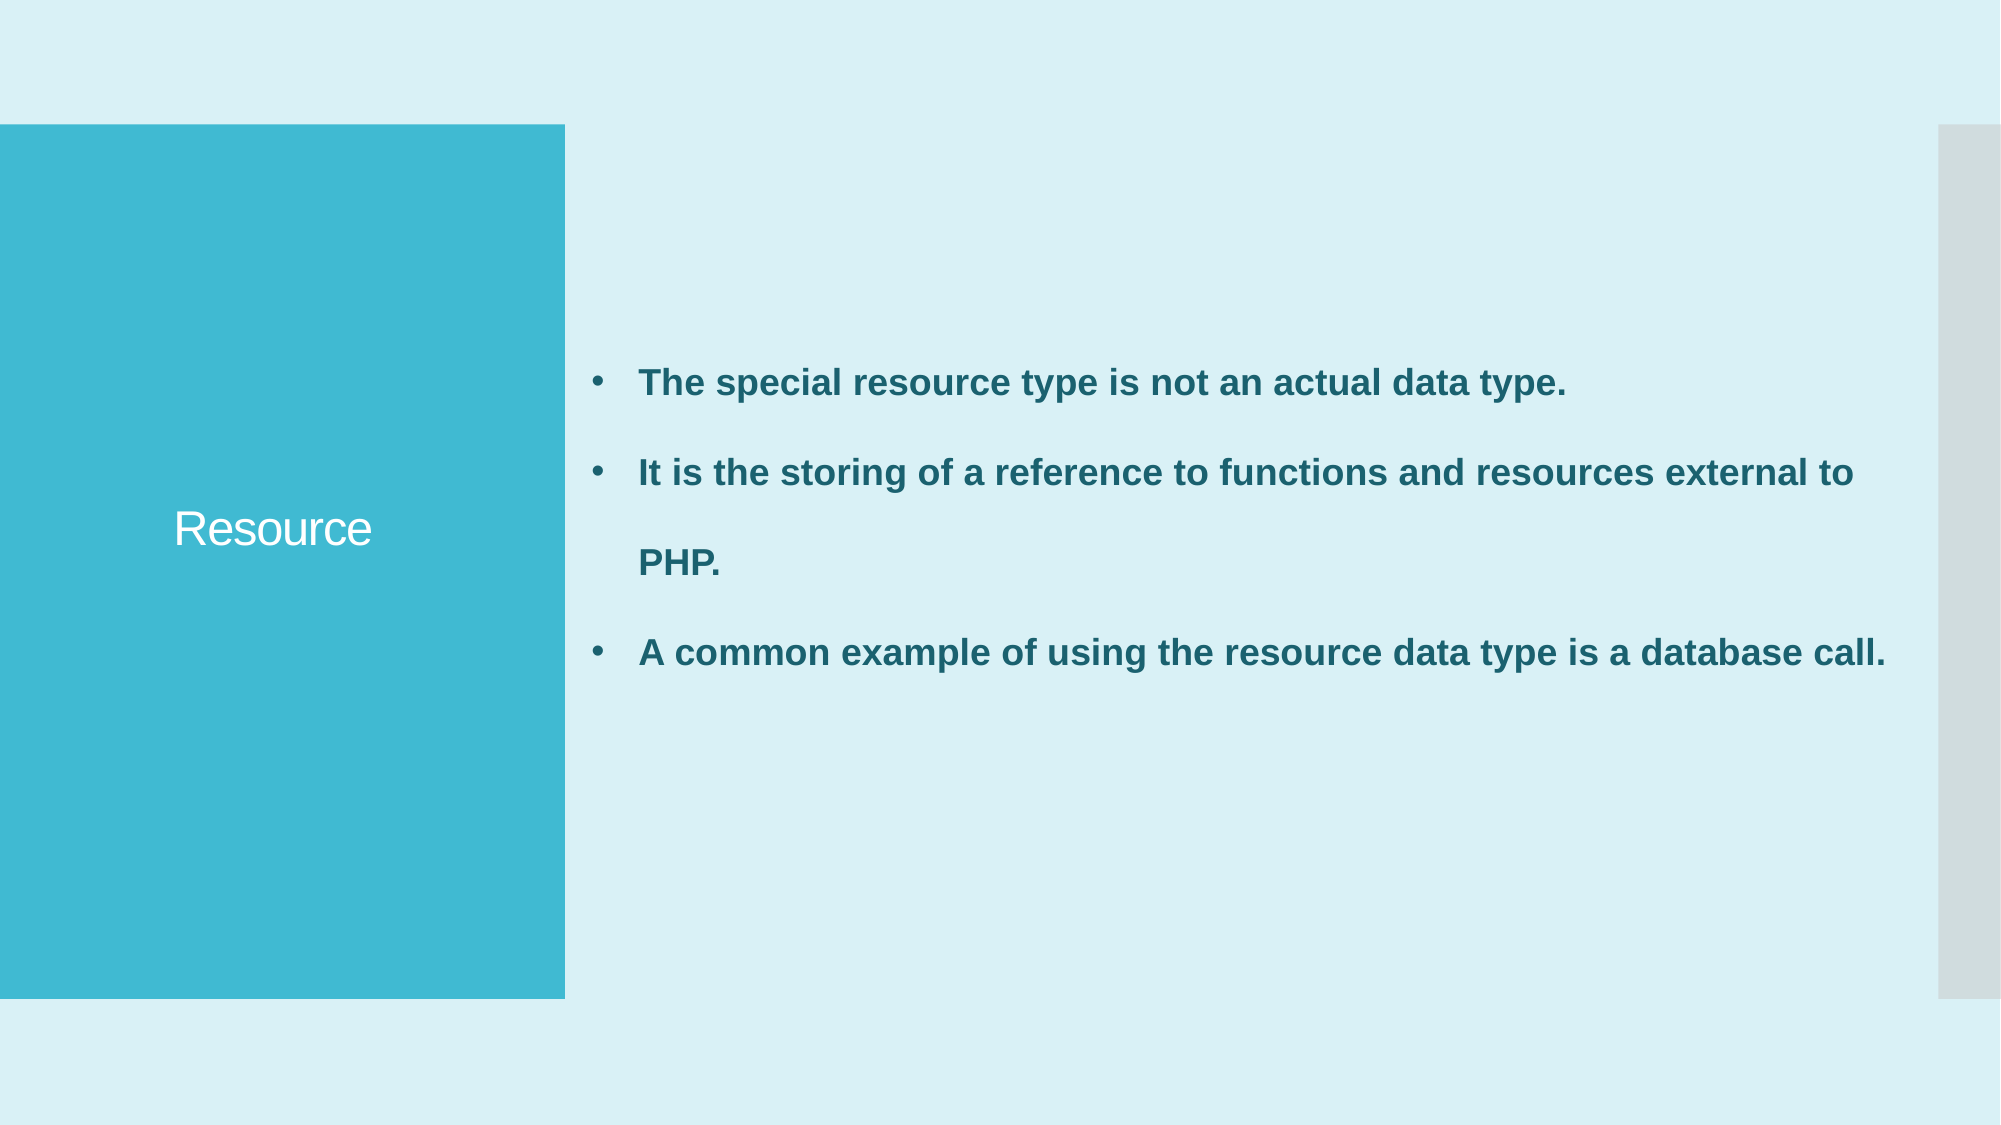

The special resource type is not an actual data type.
It is the storing of a reference to functions and resources external to PHP.
A common example of using the resource data type is a database call.
# Resource